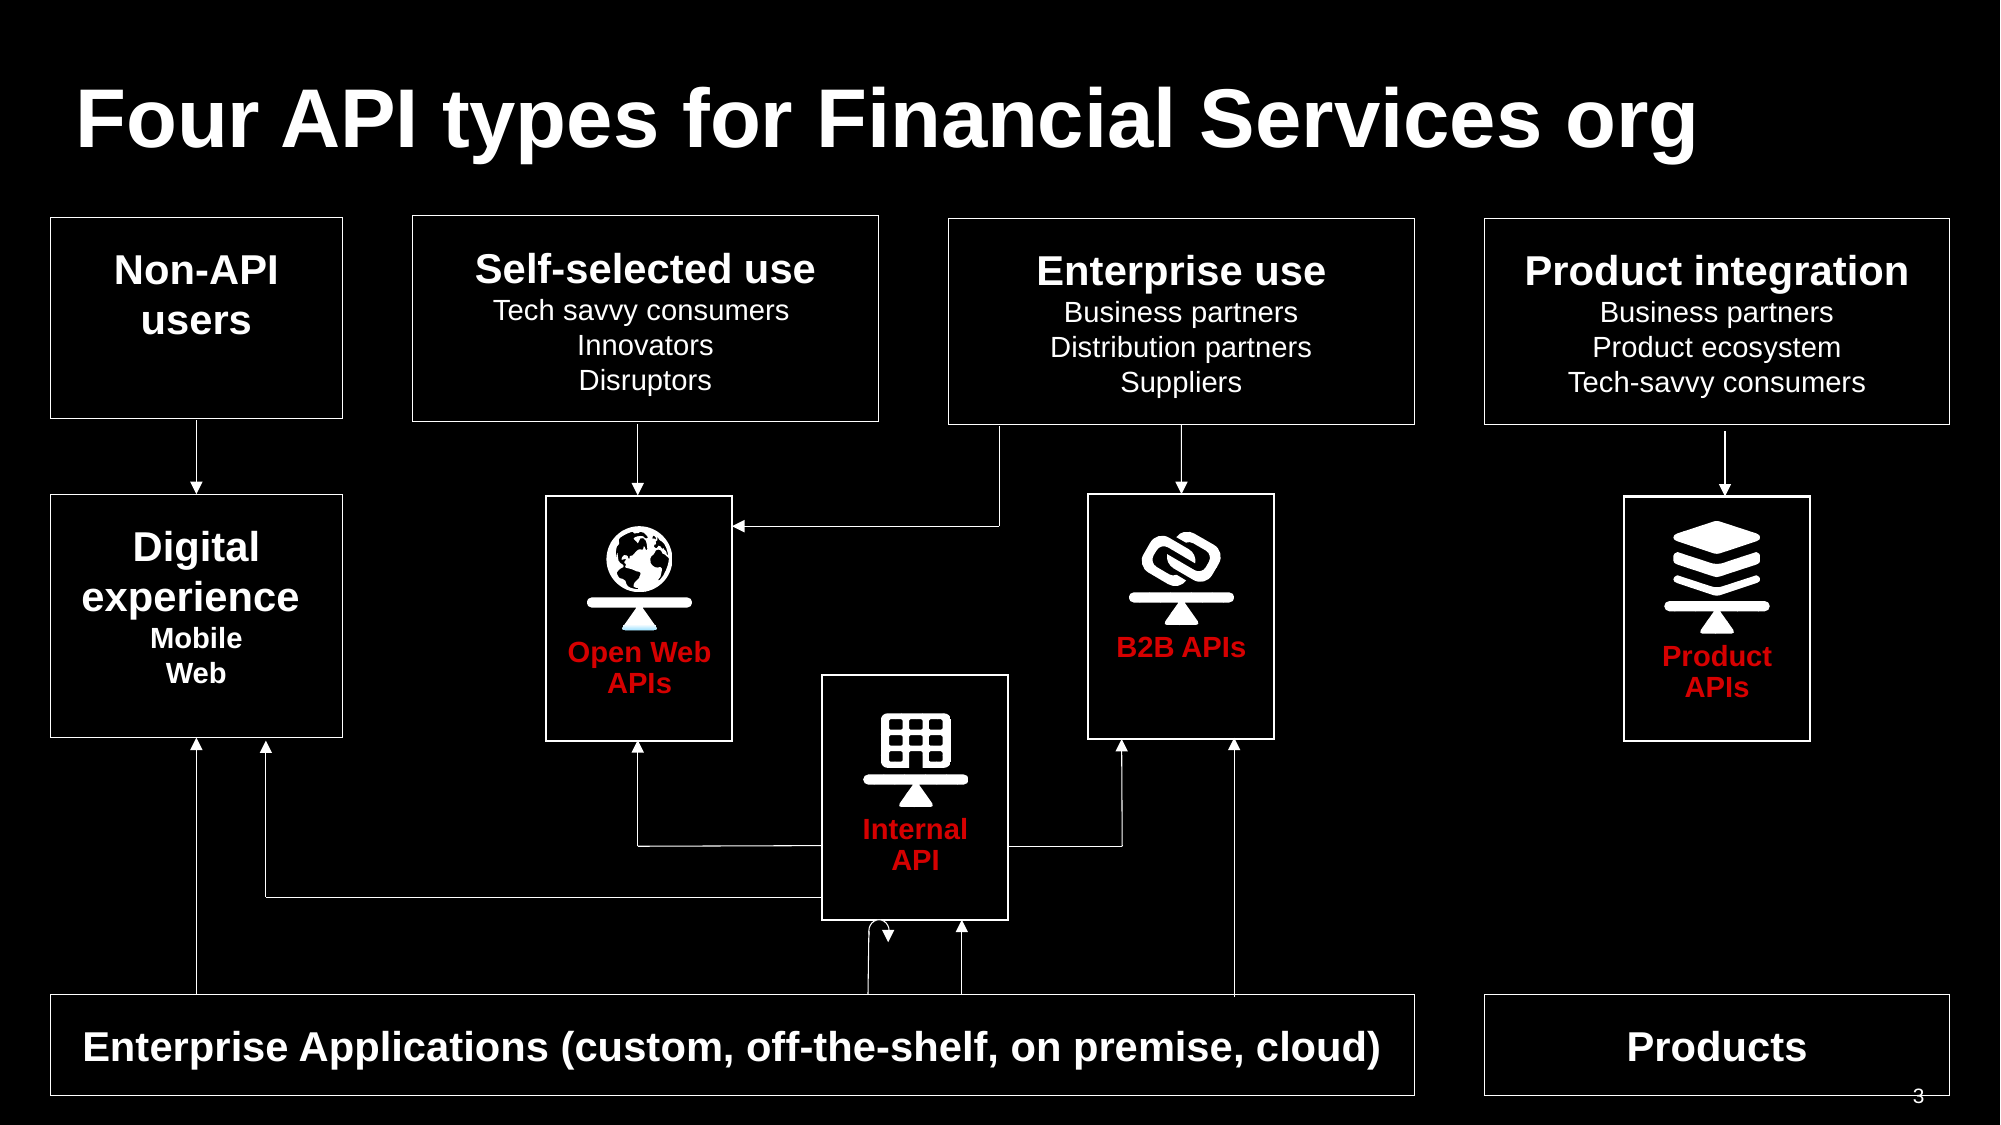

# Four API types for Financial Services org
Self-selected use
Tech savvy consumers  Innovators
Disruptors
Non-API users

Enterprise use
Business partners
Distribution partners
Suppliers
Product integration
Business partners
Product ecosystem
Tech-savvy consumers

Digital experience
Mobile
Web

Open Web APIs

B2B APIs

Product APIs

Internal API

Enterprise Applications (custom, off-the-shelf, on premise, cloud)
Products
3